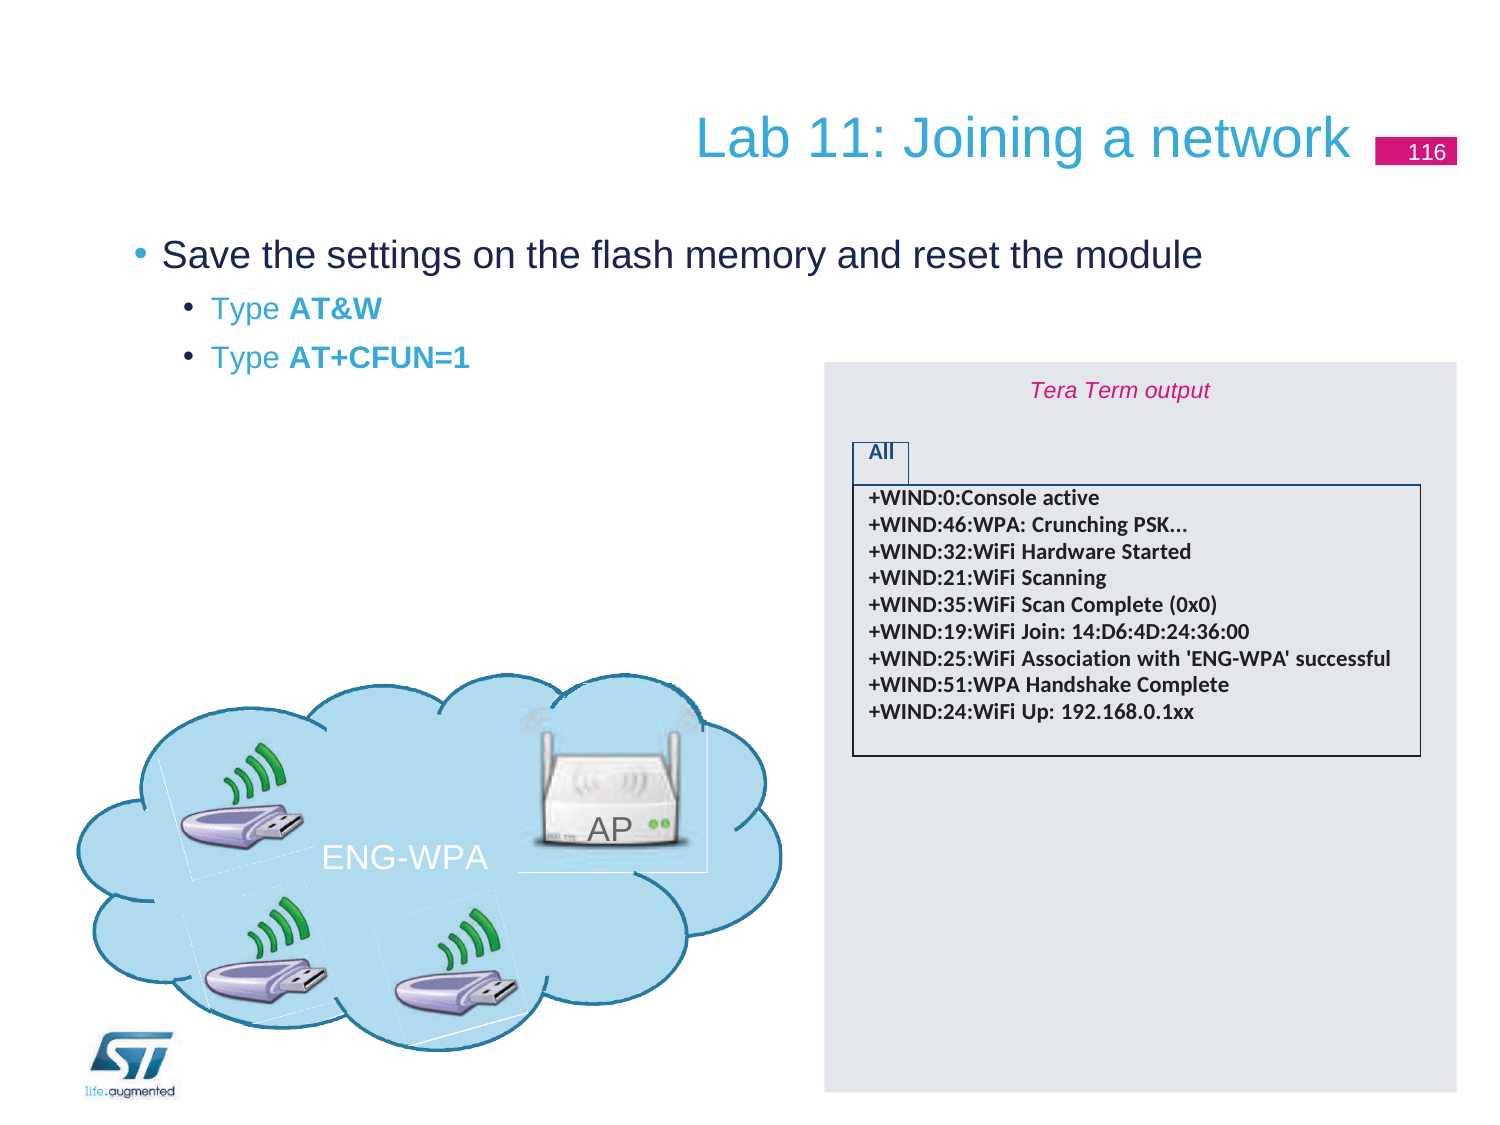

# Lab 11: Joining a network
116
Save the settings on the flash memory and reset the module
Type AT&W
Type AT+CFUN=1
Tera Term output

| All |  |
| --- | --- |
| +WIND:0:Console active +WIND:46:WPA: Crunching PSK... +WIND:32:WiFi Hardware Started +WIND:21:WiFi Scanning +WIND:35:WiFi Scan Complete (0x0) +WIND:19:WiFi Join: 14:D6:4D:24:36:00 +WIND:25:WiFi Association with 'ENG-WPA' successful +WIND:51:WPA Handshake Complete +WIND:24:WiFi Up: 192.168.0.1xx |  |

AP
ENG-WPA